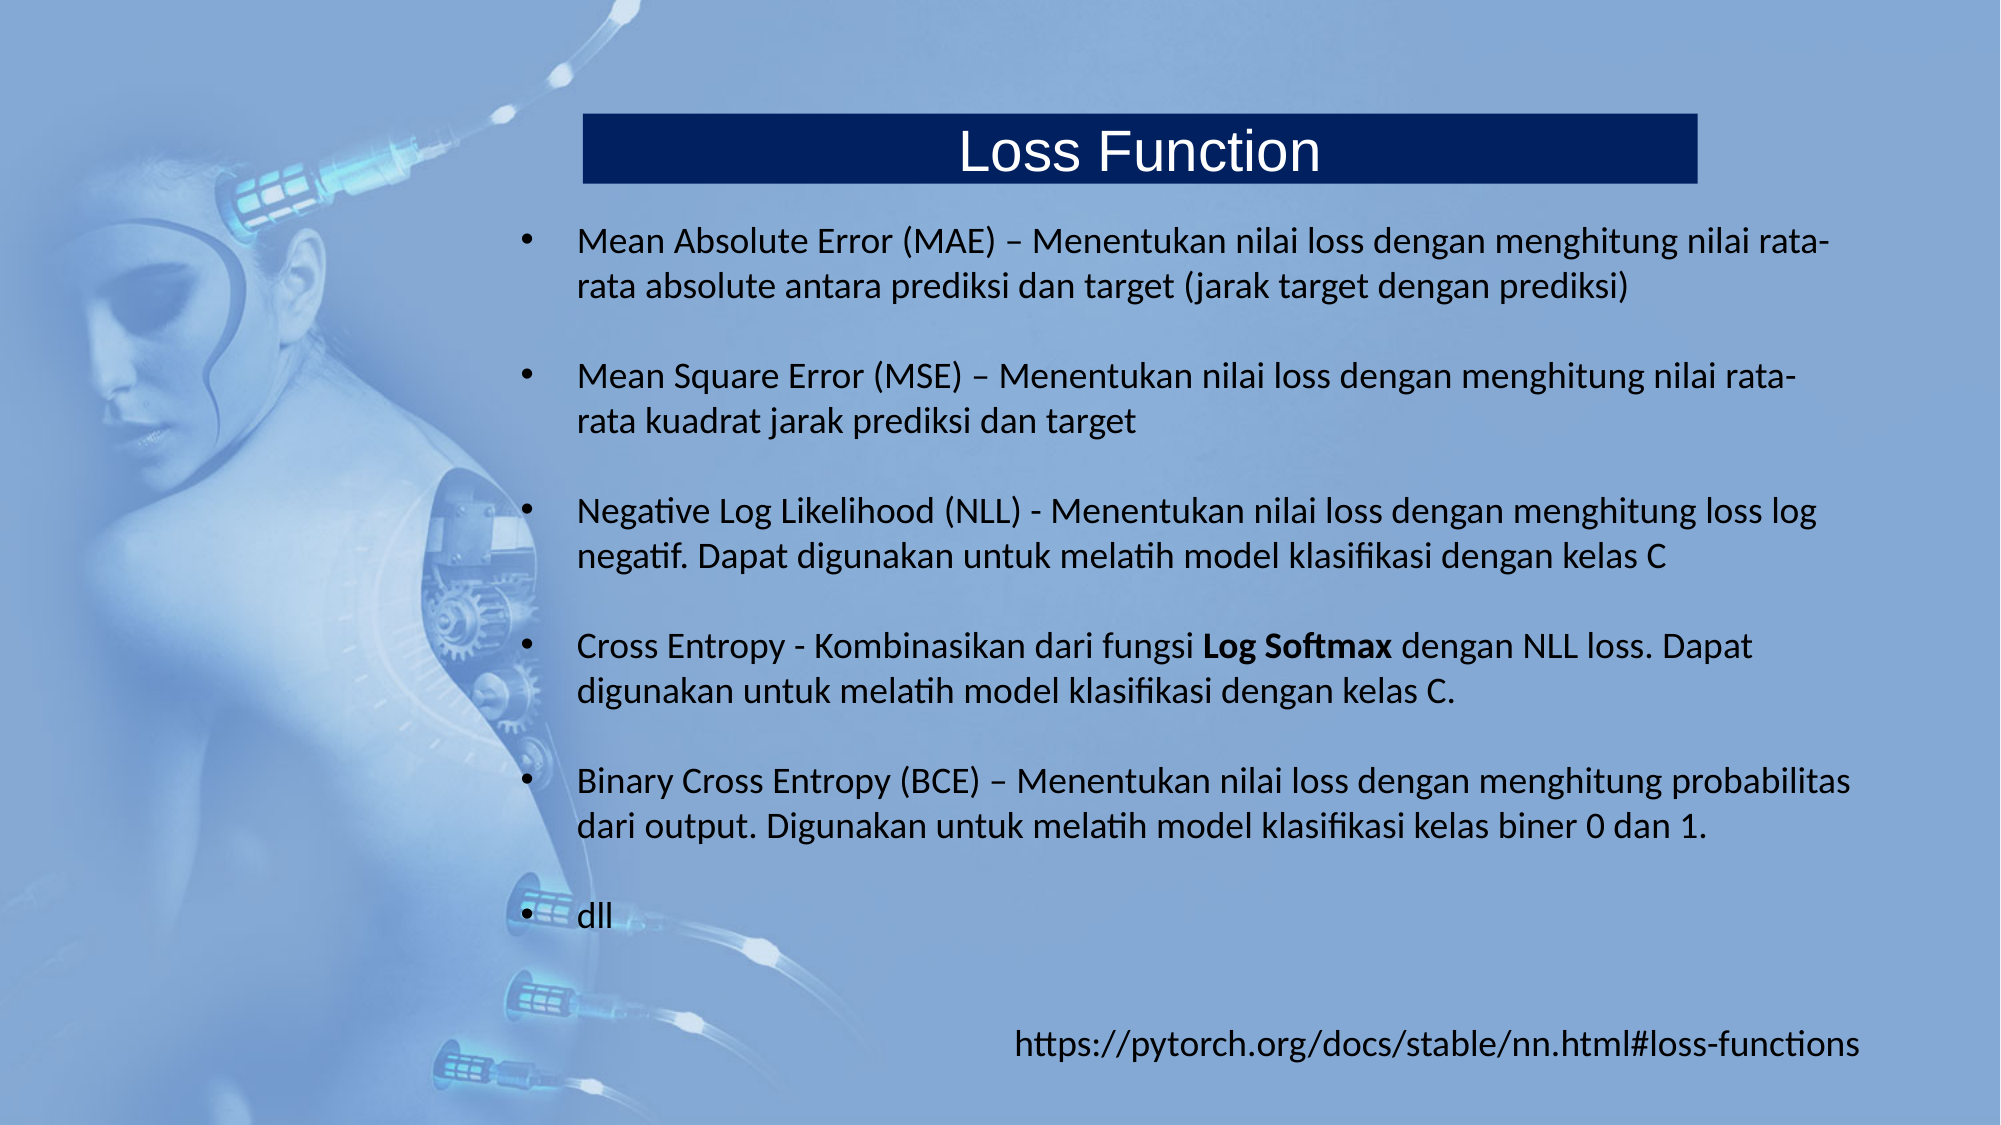

Loss Function
Mean Absolute Error (MAE) – Menentukan nilai loss dengan menghitung nilai rata-rata absolute antara prediksi dan target (jarak target dengan prediksi)

Mean Square Error (MSE) – Menentukan nilai loss dengan menghitung nilai rata-rata kuadrat jarak prediksi dan target

Negative Log Likelihood (NLL) - Menentukan nilai loss dengan menghitung loss log negatif. Dapat digunakan untuk melatih model klasifikasi dengan kelas C

Cross Entropy - Kombinasikan dari fungsi Log Softmax dengan NLL loss. Dapat digunakan untuk melatih model klasifikasi dengan kelas C.

Binary Cross Entropy (BCE) – Menentukan nilai loss dengan menghitung probabilitas dari output. Digunakan untuk melatih model klasifikasi kelas biner 0 dan 1.

dll
https://pytorch.org/docs/stable/nn.html#loss-functions